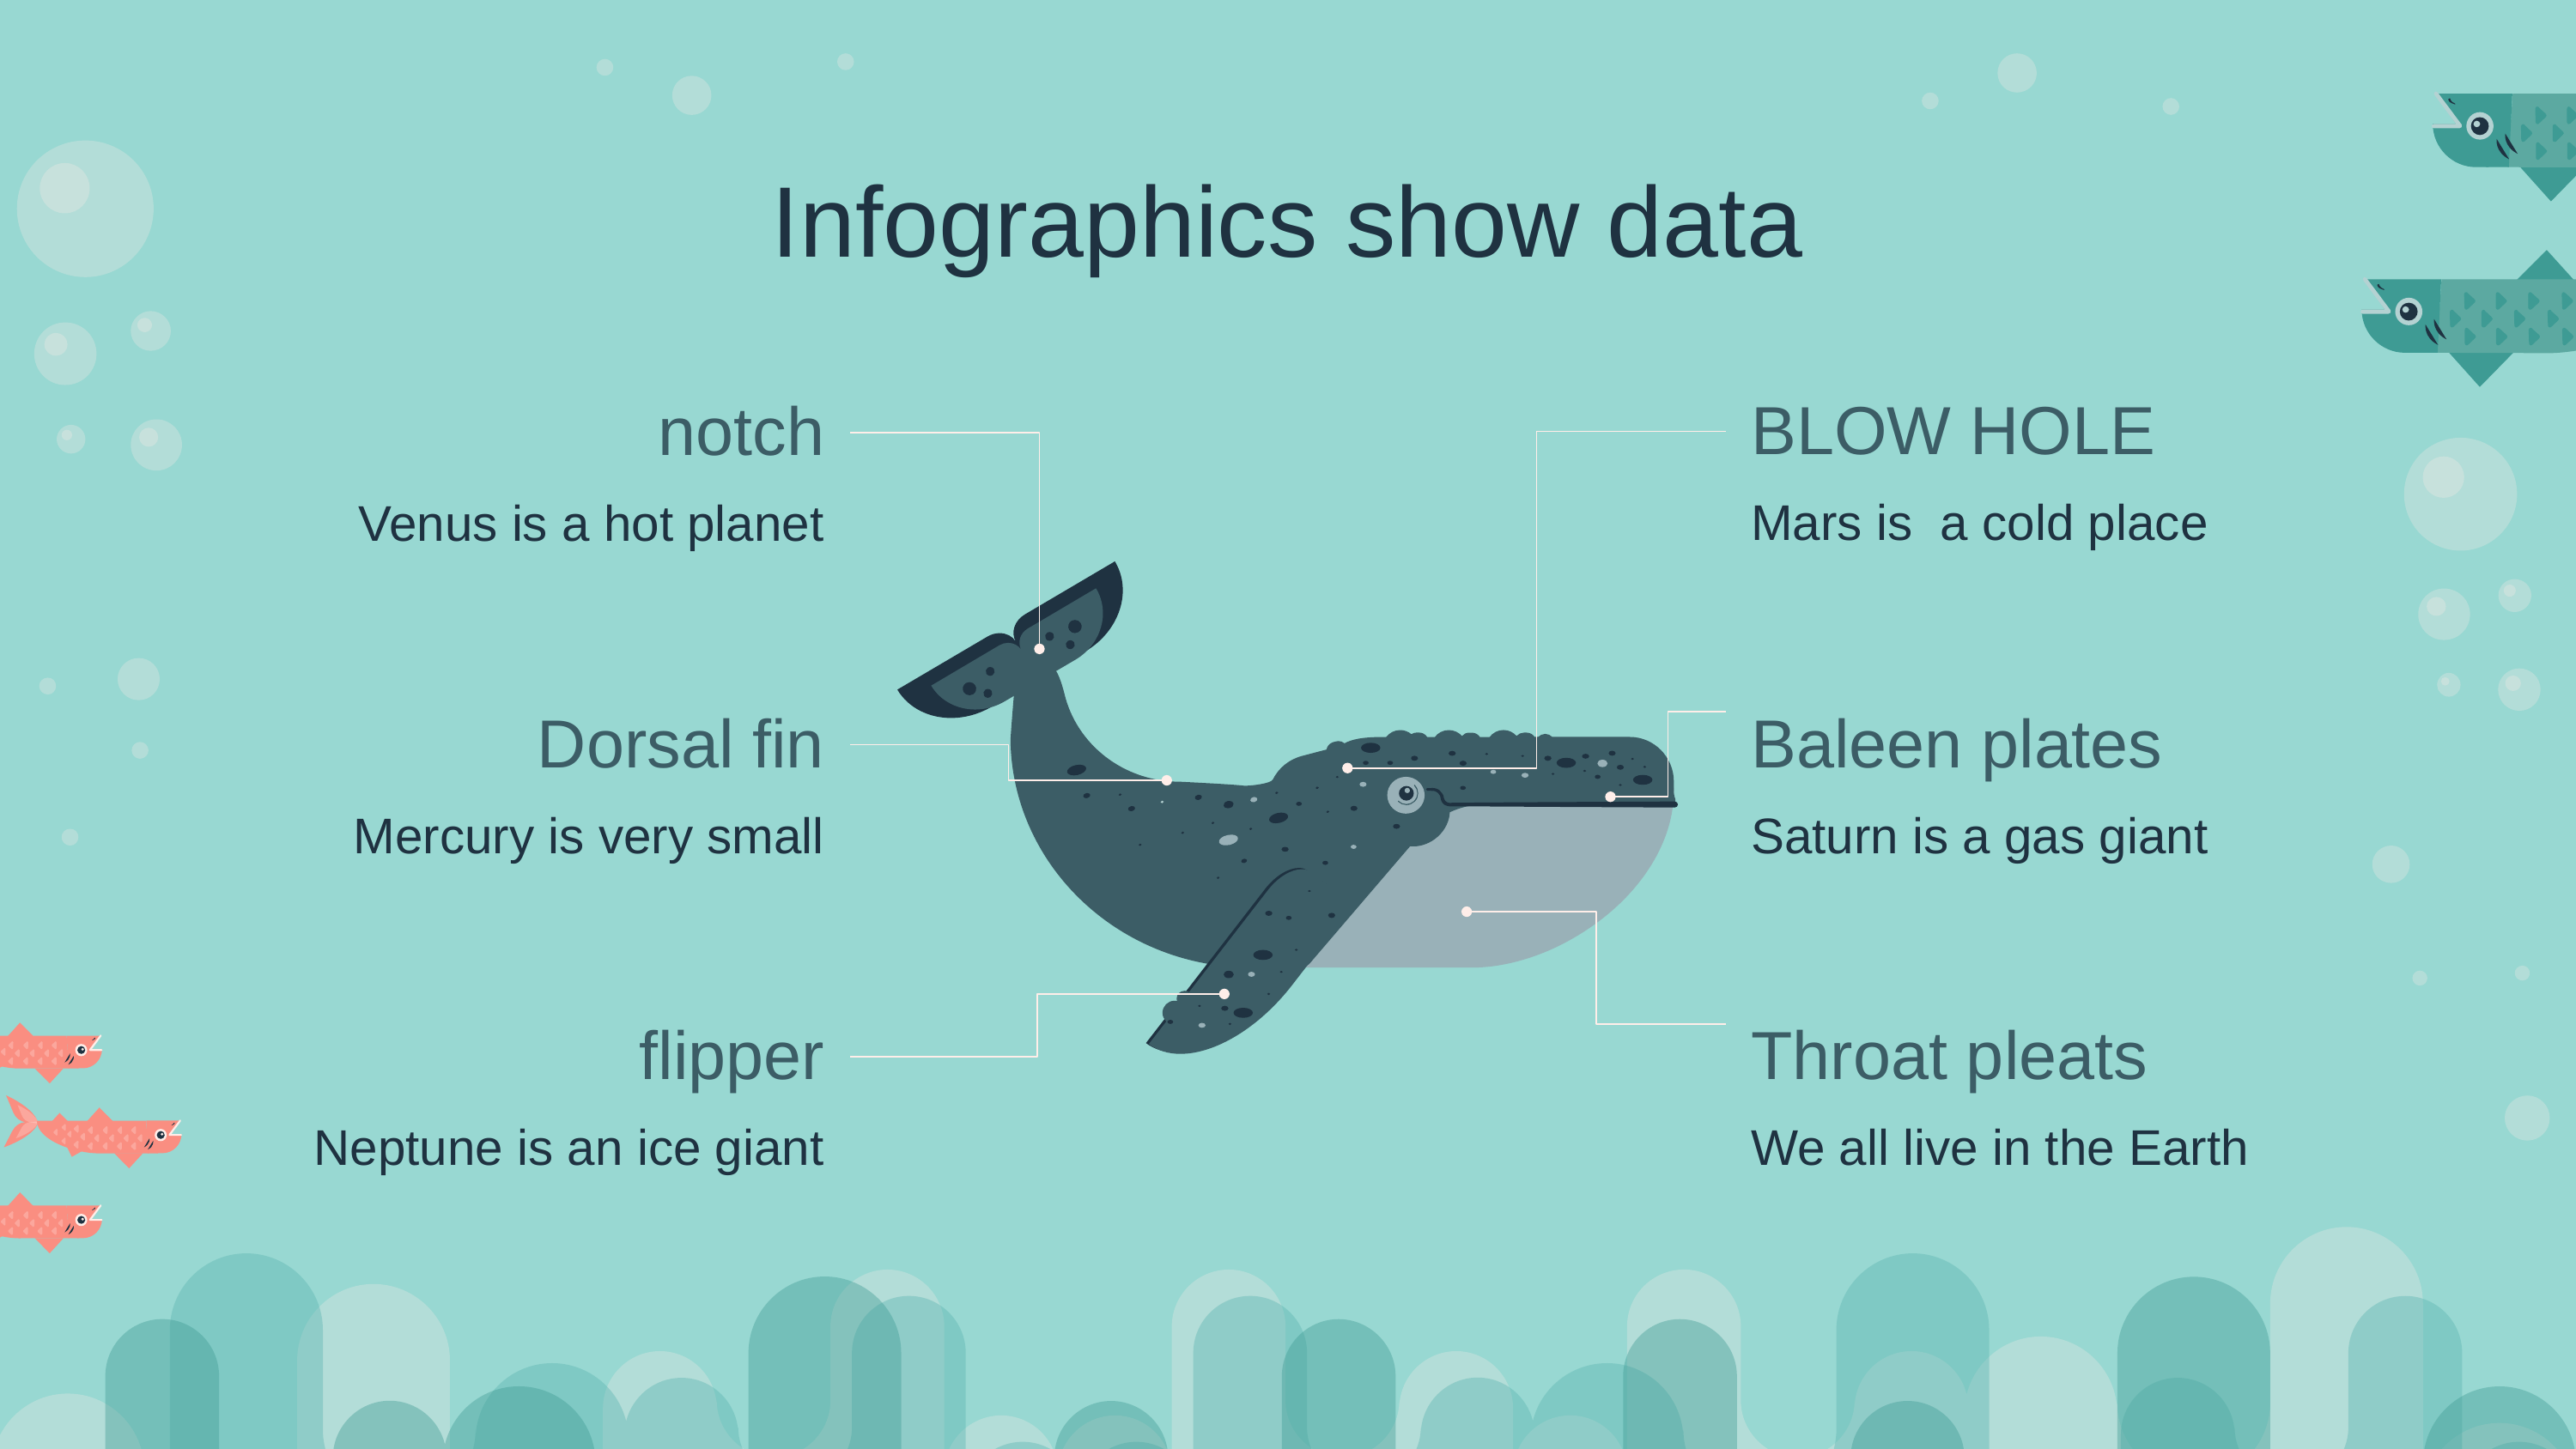

# Infographics show data
BLOW HOLE
notch
Mars is  a cold place
Venus is a hot planet

Baleen plates
Dorsal fin
Saturn is a gas giant
Mercury is very small
Throat pleats
flipper
Neptune is an ice giant
We all live in the Earth